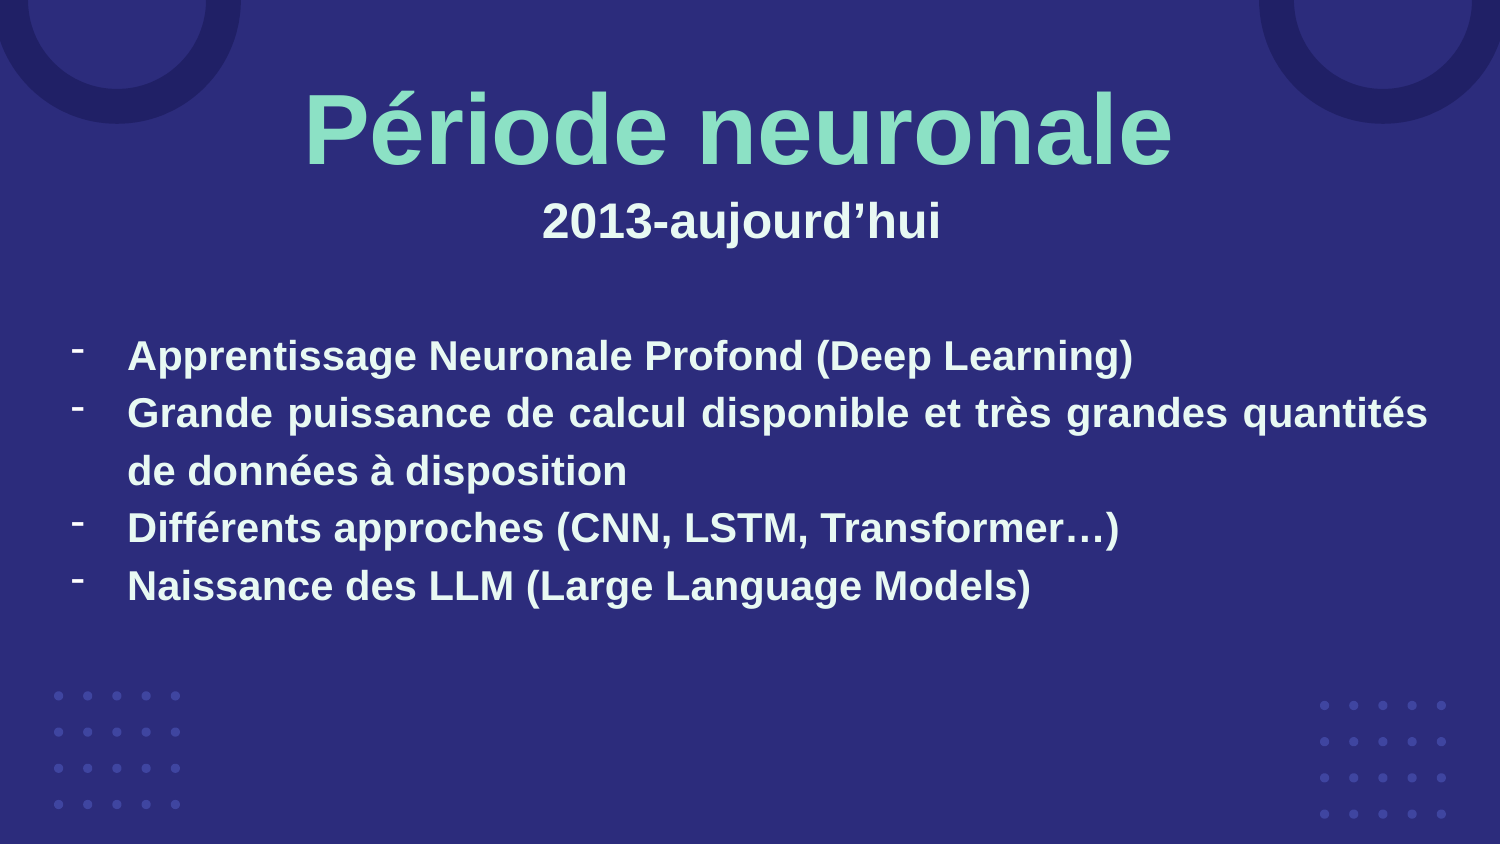

# Période neuronale
2013-aujourd’hui

Apprentissage Neuronale Profond (Deep Learning)
Grande puissance de calcul disponible et très grandes quantités de données à disposition
Différents approches (CNN, LSTM, Transformer…)
Naissance des LLM (Large Language Models)